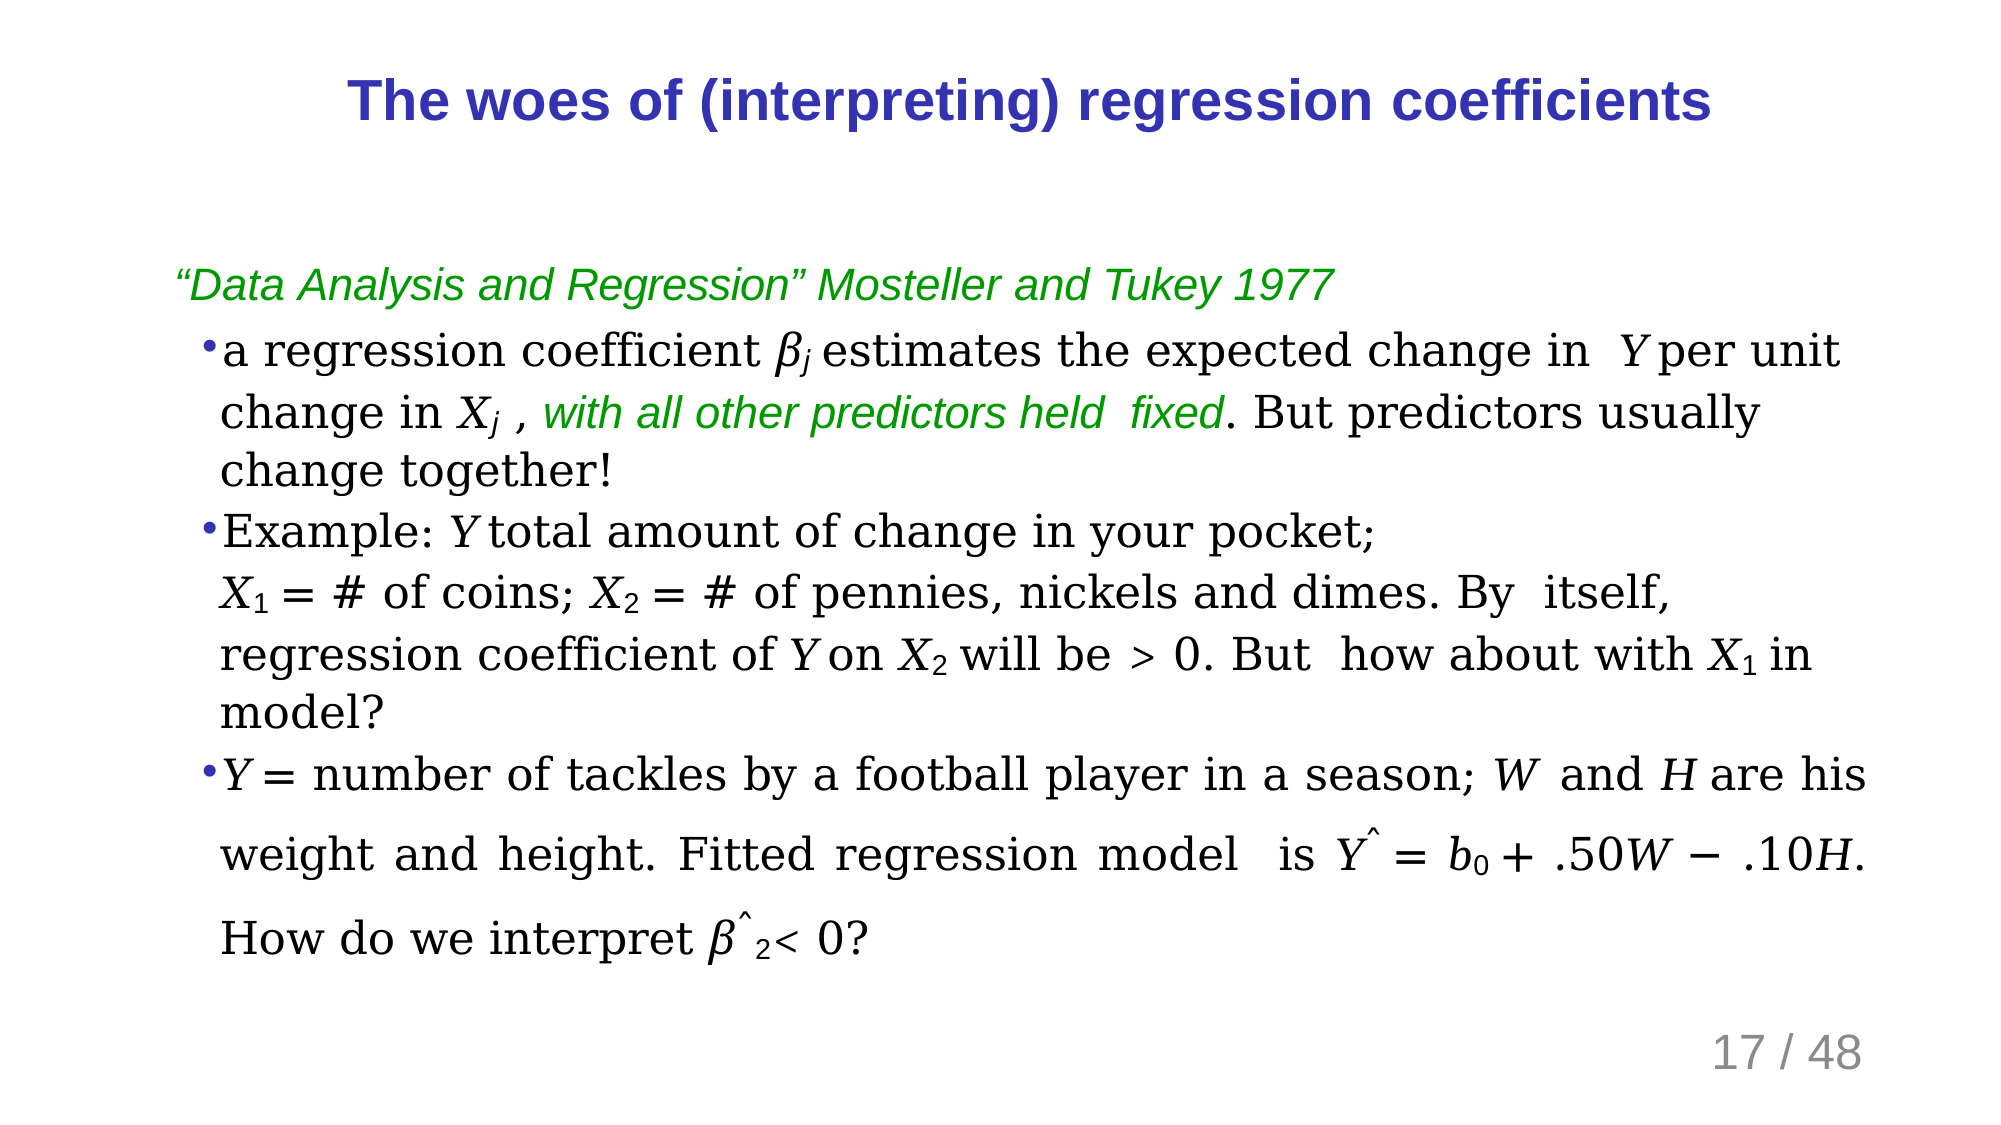

# The woes of (interpreting) regression coefficients
“Data Analysis and Regression” Mosteller and Tukey 1977
a regression coefficient βj estimates the expected change in  Y per unit change in Xj , with all other predictors held  fixed. But predictors usually change together!
Example: Y total amount of change in your pocket;
X1 = # of coins; X2 = # of pennies, nickels and dimes. By  itself, regression coefficient of Y on X2 will be > 0. But  how about with X1 in model?
Y = number of tackles by a football player in a season; W  and H are his weight and height. Fitted regression model  is Yˆ = b0 + .50W − .10H. How do we interpret βˆ2 < 0?
17 / 48